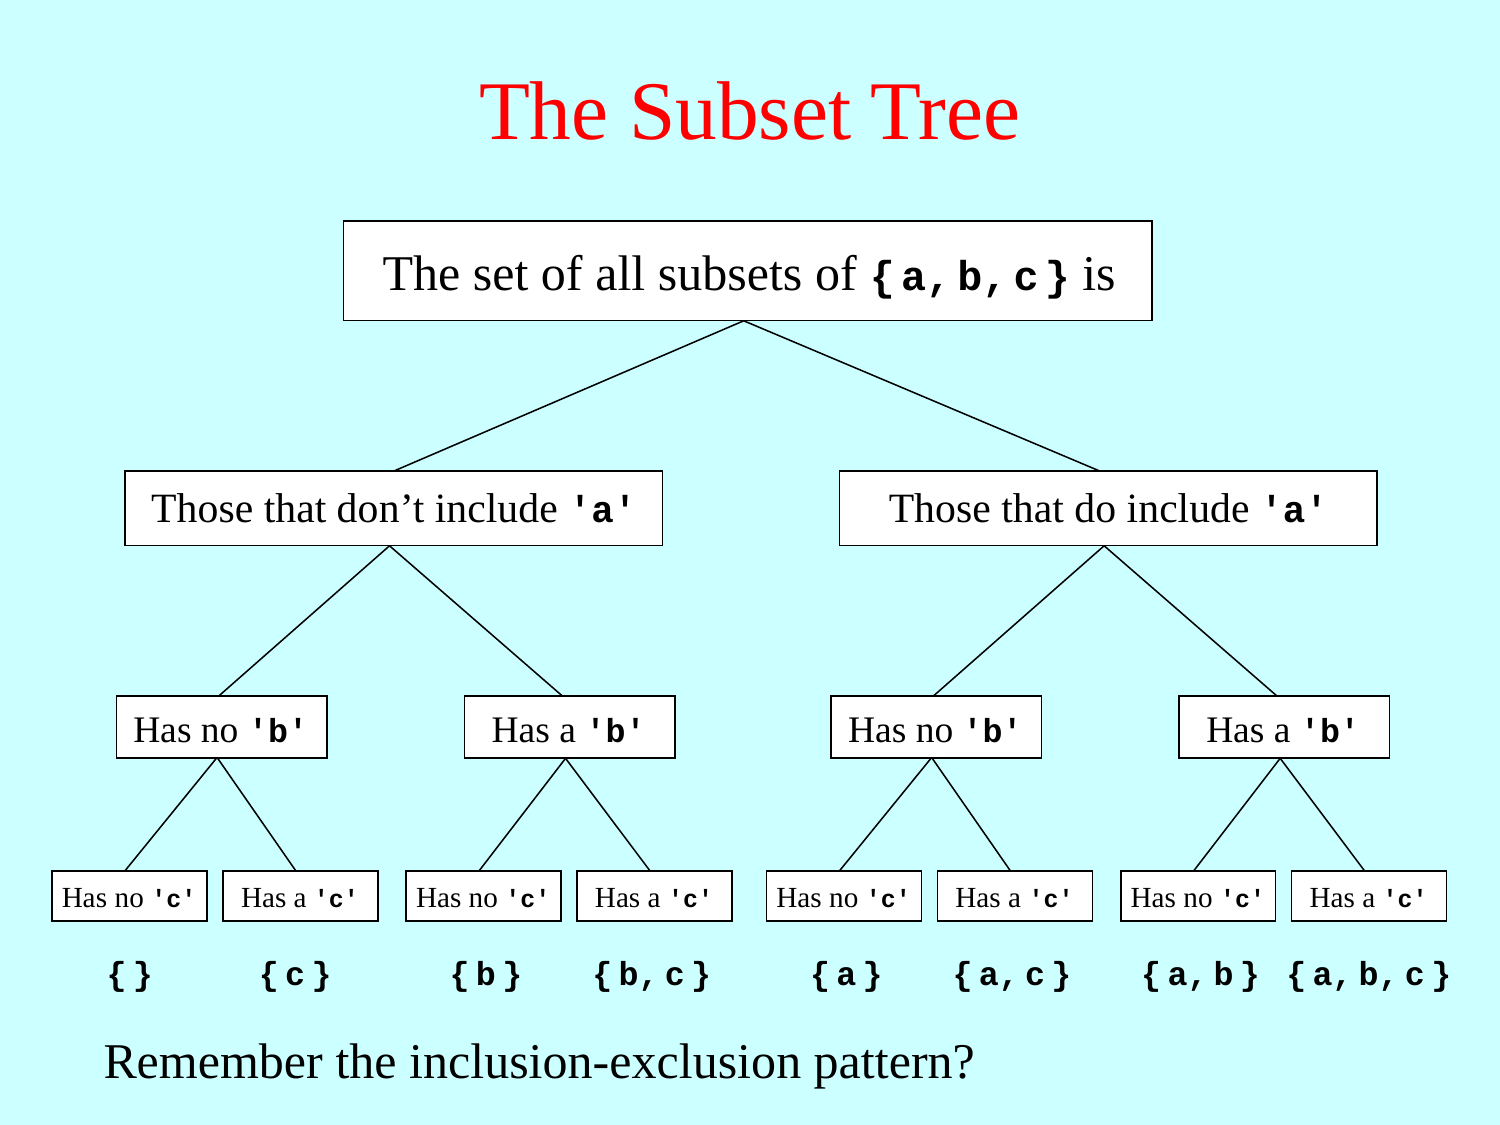

# The Subset Tree

The set of all subsets of { a, b, c } is

Those that don’t include 'a'

Those that do include 'a'

Has no 'b'

Has a 'b'

Has no 'b'

Has a 'b'
Has no 'c'

Has a 'c'

Has no 'c'

Has a 'c'

{ a }
{ a, c }
{ a, b }
{ a, b, c }
Has no 'c'

Has a 'c'

Has no 'c'

Has a 'c'

{ }
{ c }
{ b }
{ b, c }
Remember the inclusion-exclusion pattern?